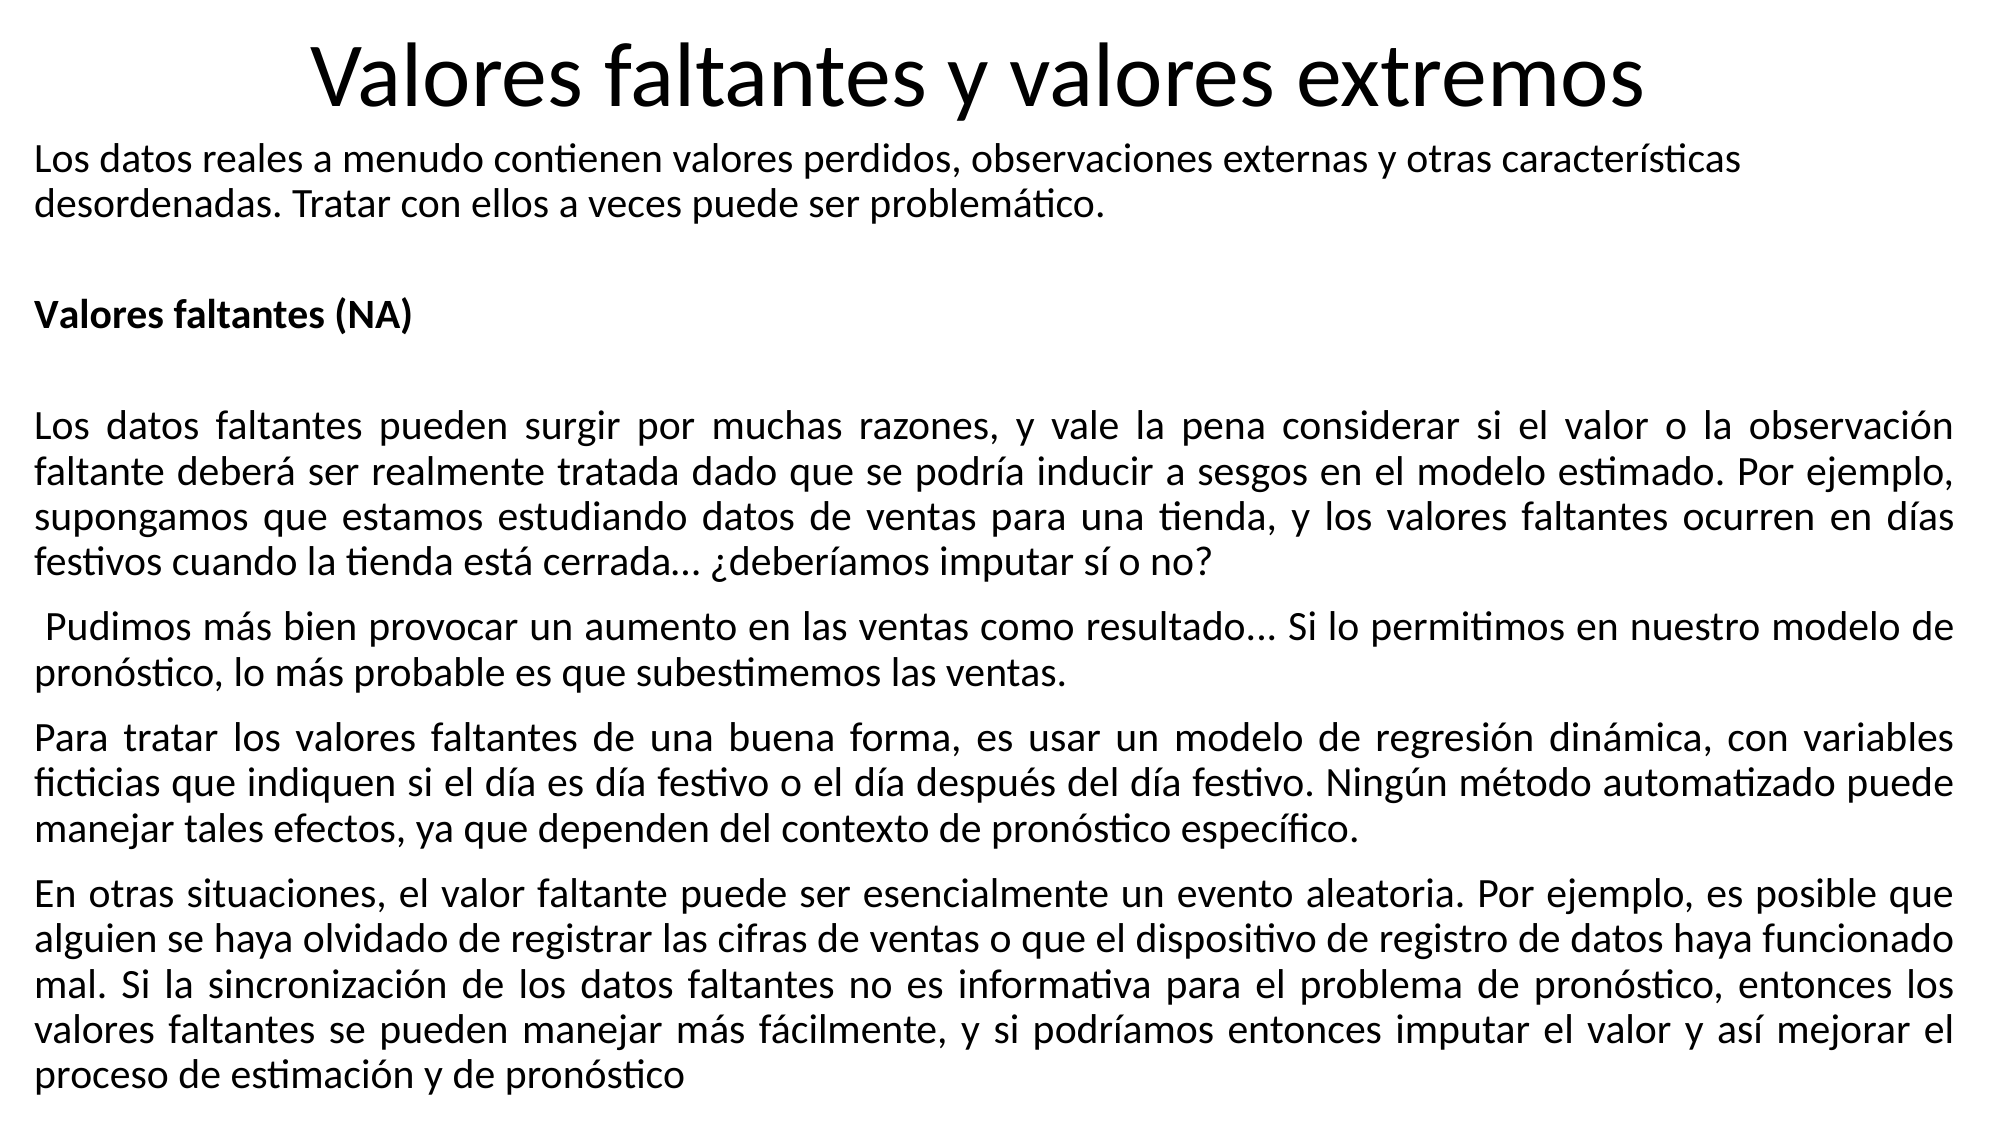

# Valores faltantes y valores extremos
Los datos reales a menudo contienen valores perdidos, observaciones externas y otras características desordenadas. Tratar con ellos a veces puede ser problemático.
Valores faltantes (NA)
Los datos faltantes pueden surgir por muchas razones, y vale la pena considerar si el valor o la observación faltante deberá ser realmente tratada dado que se podría inducir a sesgos en el modelo estimado. Por ejemplo, supongamos que estamos estudiando datos de ventas para una tienda, y los valores faltantes ocurren en días festivos cuando la tienda está cerrada… ¿deberíamos imputar sí o no?
 Pudimos más bien provocar un aumento en las ventas como resultado... Si lo permitimos en nuestro modelo de pronóstico, lo más probable es que subestimemos las ventas.
Para tratar los valores faltantes de una buena forma, es usar un modelo de regresión dinámica, con variables ficticias que indiquen si el día es día festivo o el día después del día festivo. Ningún método automatizado puede manejar tales efectos, ya que dependen del contexto de pronóstico específico.
En otras situaciones, el valor faltante puede ser esencialmente un evento aleatoria. Por ejemplo, es posible que alguien se haya olvidado de registrar las cifras de ventas o que el dispositivo de registro de datos haya funcionado mal. Si la sincronización de los datos faltantes no es informativa para el problema de pronóstico, entonces los valores faltantes se pueden manejar más fácilmente, y si podríamos entonces imputar el valor y así mejorar el proceso de estimación y de pronóstico